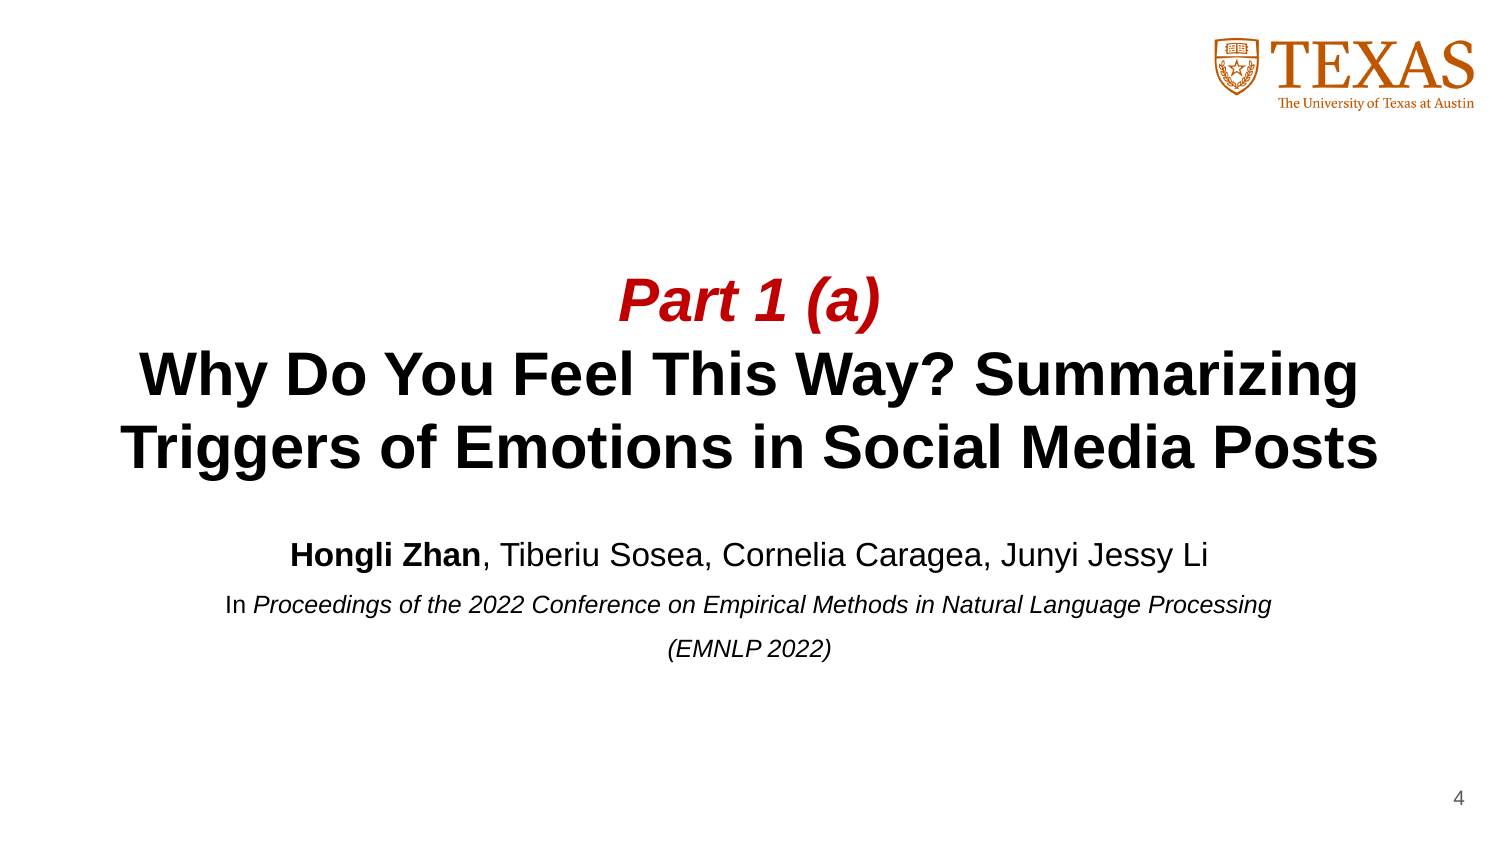

# Part 1 (a) Why Do You Feel This Way? Summarizing Triggers of Emotions in Social Media Posts
Hongli Zhan, Tiberiu Sosea, Cornelia Caragea, Junyi Jessy Li
In Proceedings of the 2022 Conference on Empirical Methods in Natural Language Processing (EMNLP 2022)
4